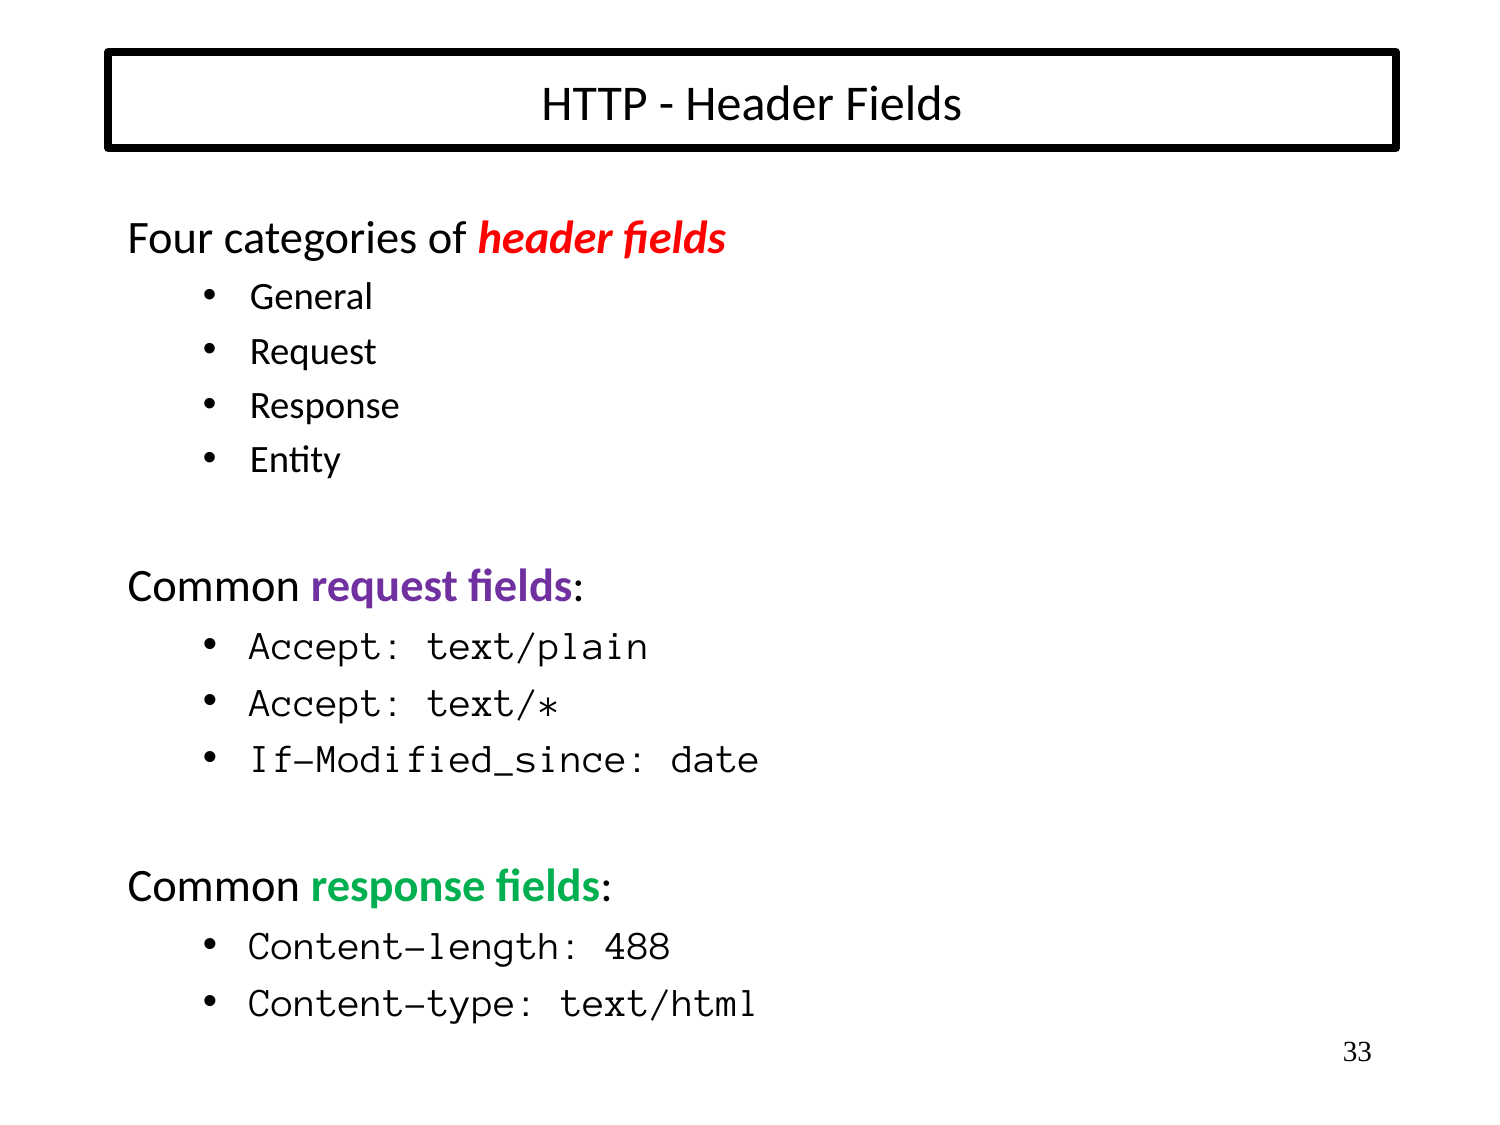

# HTTP - Header Fields
Four categories of header fields
General
Request
Response
Entity

Common request fields:
Accept: text/plain
Accept: text/*
If-Modified_since: date

Common response fields:
Content-length: 488
Content-type: text/html

33